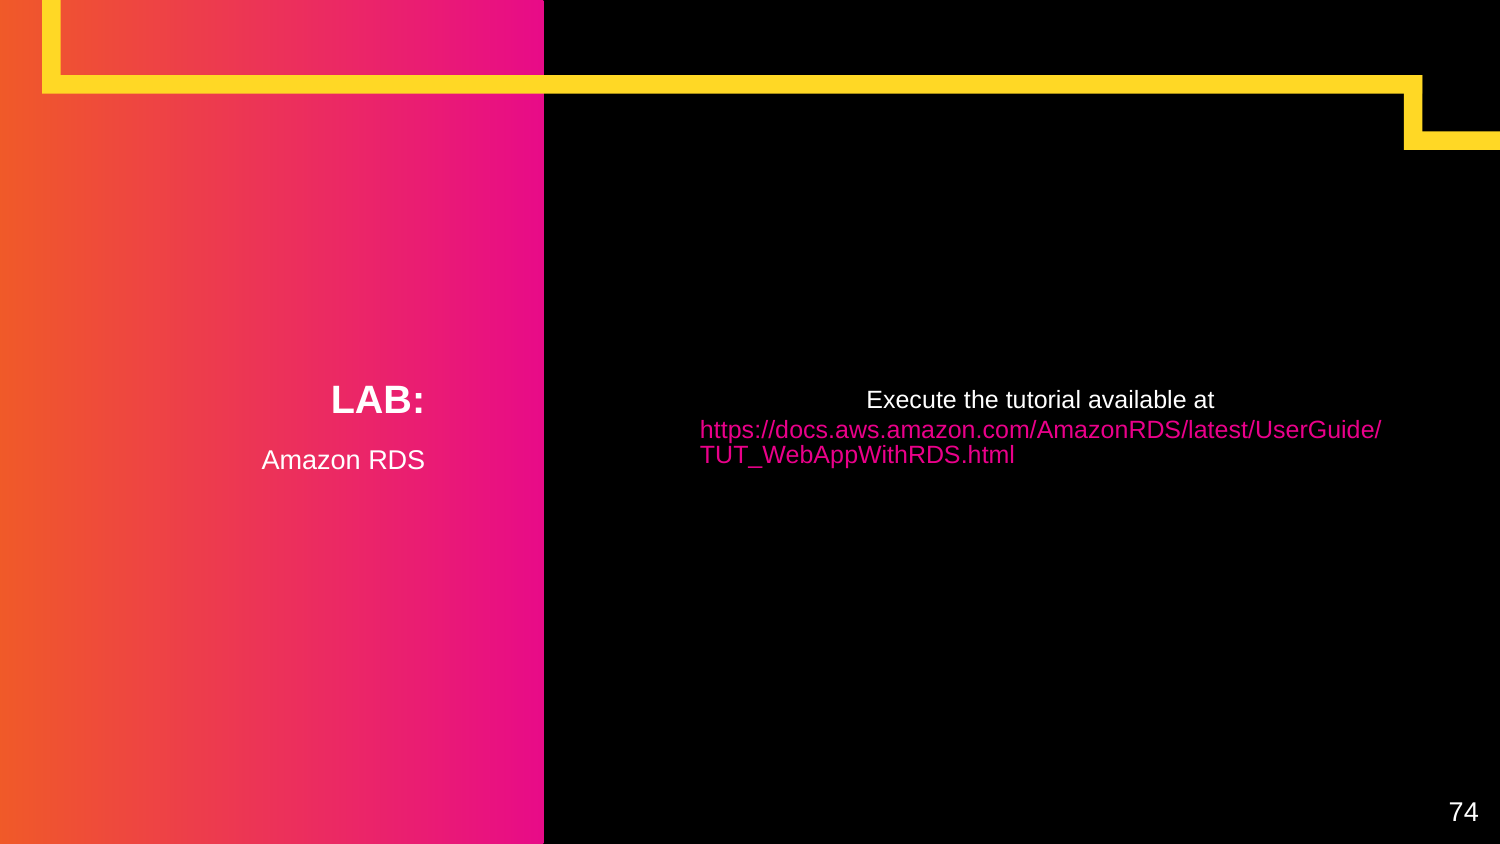

# LAB:
Execute the tutorial available at https://docs.aws.amazon.com/AmazonRDS/latest/UserGuide/TUT_WebAppWithRDS.html
Amazon RDS
74